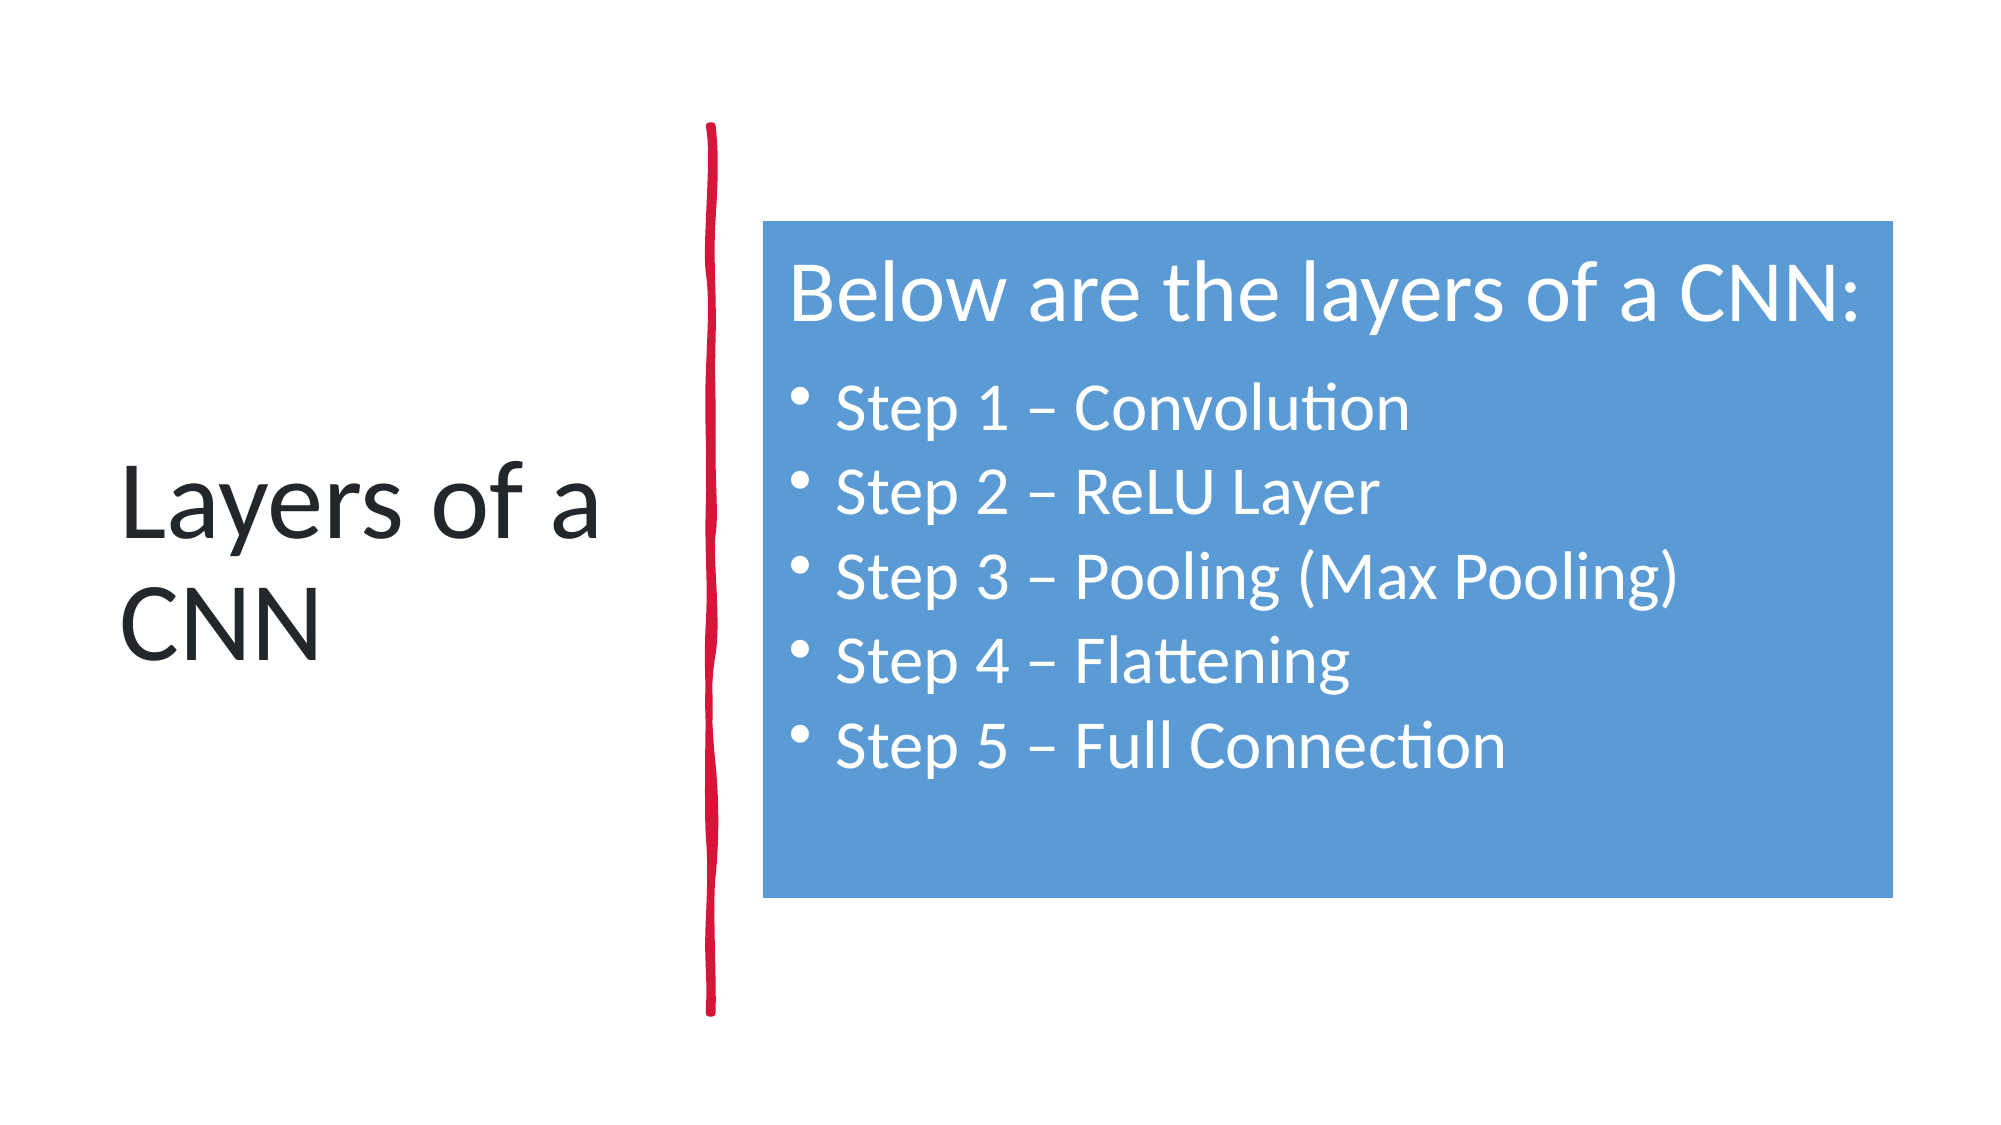

Below are the layers of a CNN:
Step 1 – Convolution
Step 2 – ReLU Layer
Step 3 – Pooling (Max Pooling)
Step 4 – Flattening
Step 5 – Full Connection
# Layers of a CNN